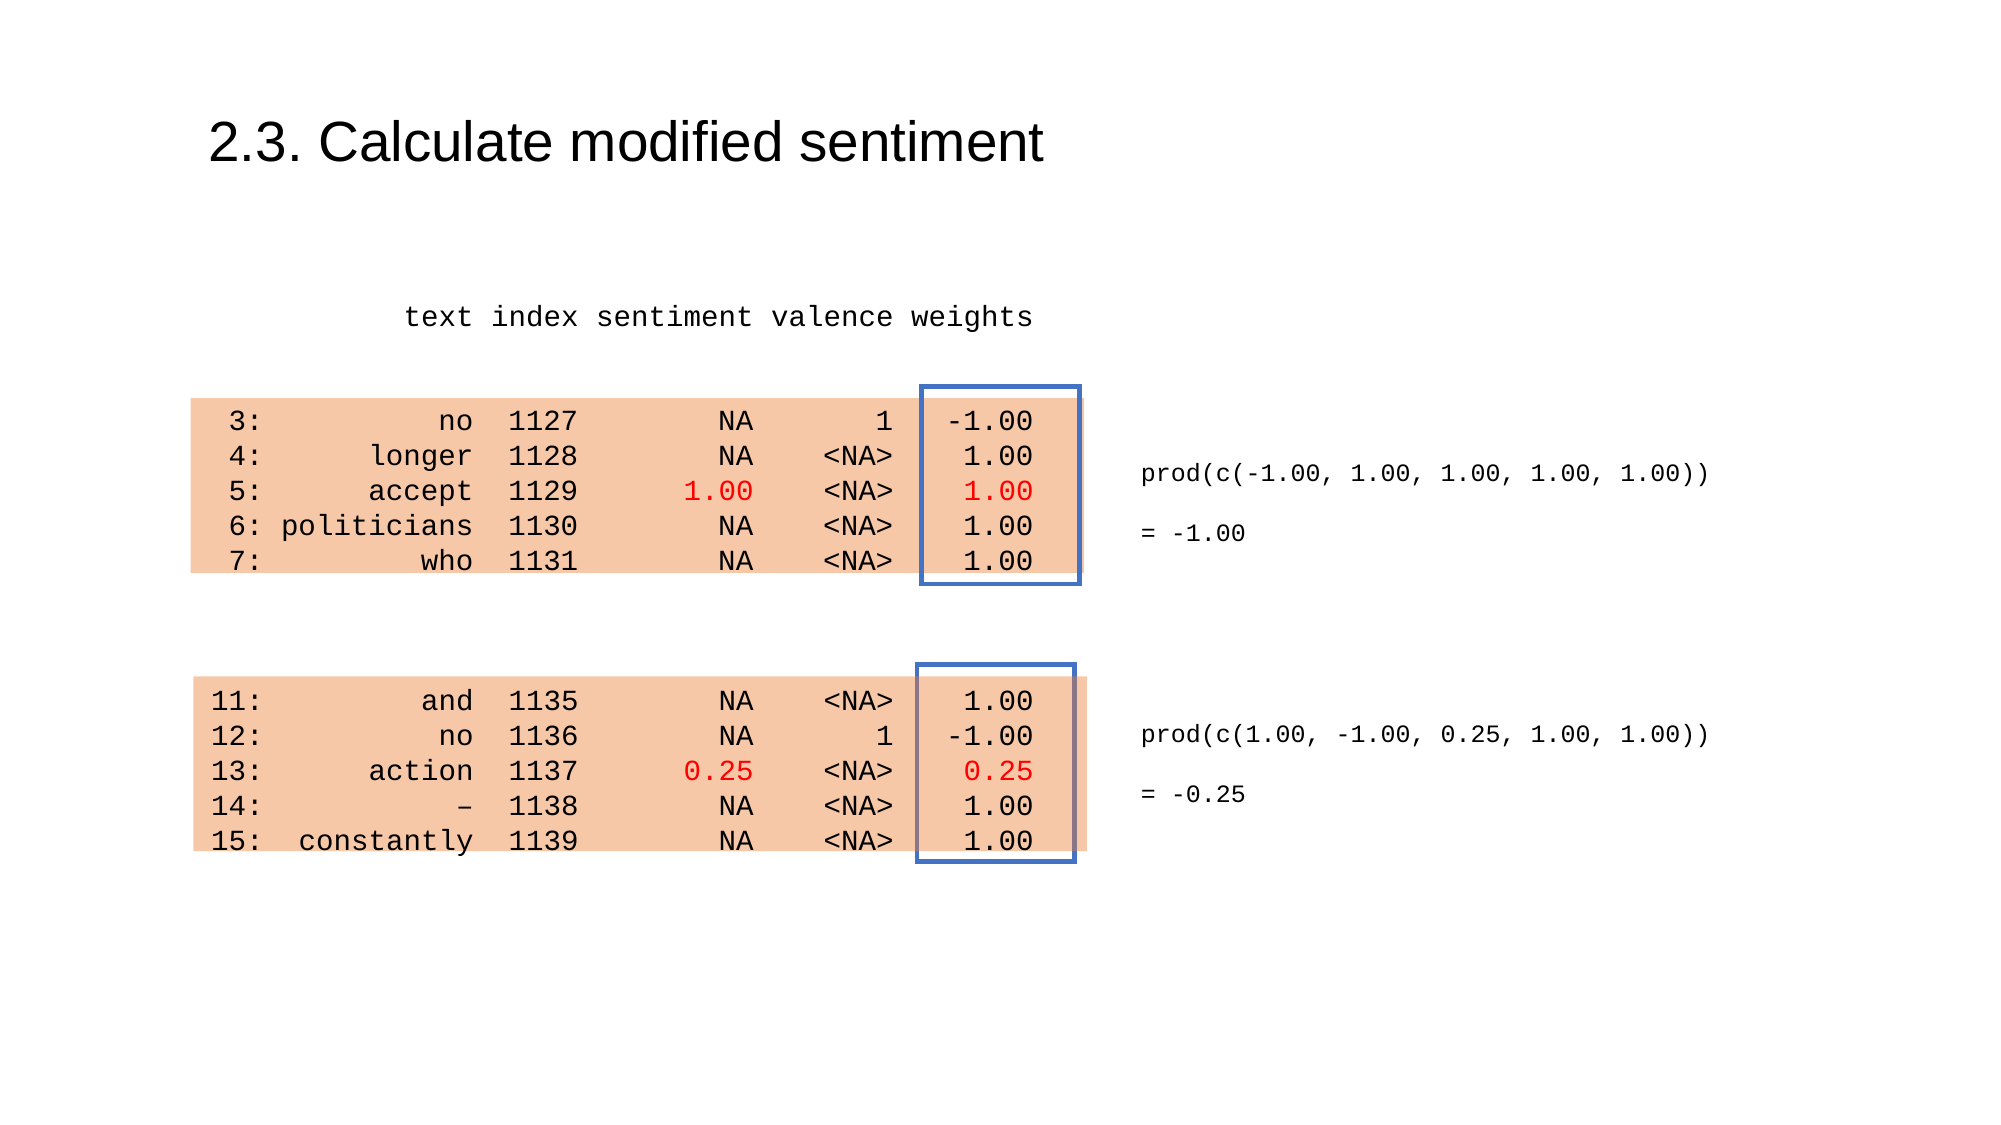

2.3. Calculate modified sentiment
           text index sentiment valence weights

 3:          no  1127        NA       1   -1.00
 4:      longer  1128        NA    <NA>    1.00
 5:      accept  1129      1.00    <NA>    1.00
 6: politicians  1130        NA    <NA>    1.00
 7:         who  1131        NA    <NA>    1.00

11:         and  1135        NA    <NA>    1.00
12:          no  1136        NA       1   -1.00
13:      action  1137      0.25    <NA>    0.25
14:           –  1138        NA    <NA>    1.00
15:  constantly  1139        NA    <NA>    1.00

prod(c(-1.00, 1.00, 1.00, 1.00, 1.00))

= -1.00

prod(c(1.00, -1.00, 0.25, 1.00, 1.00))

= -0.25